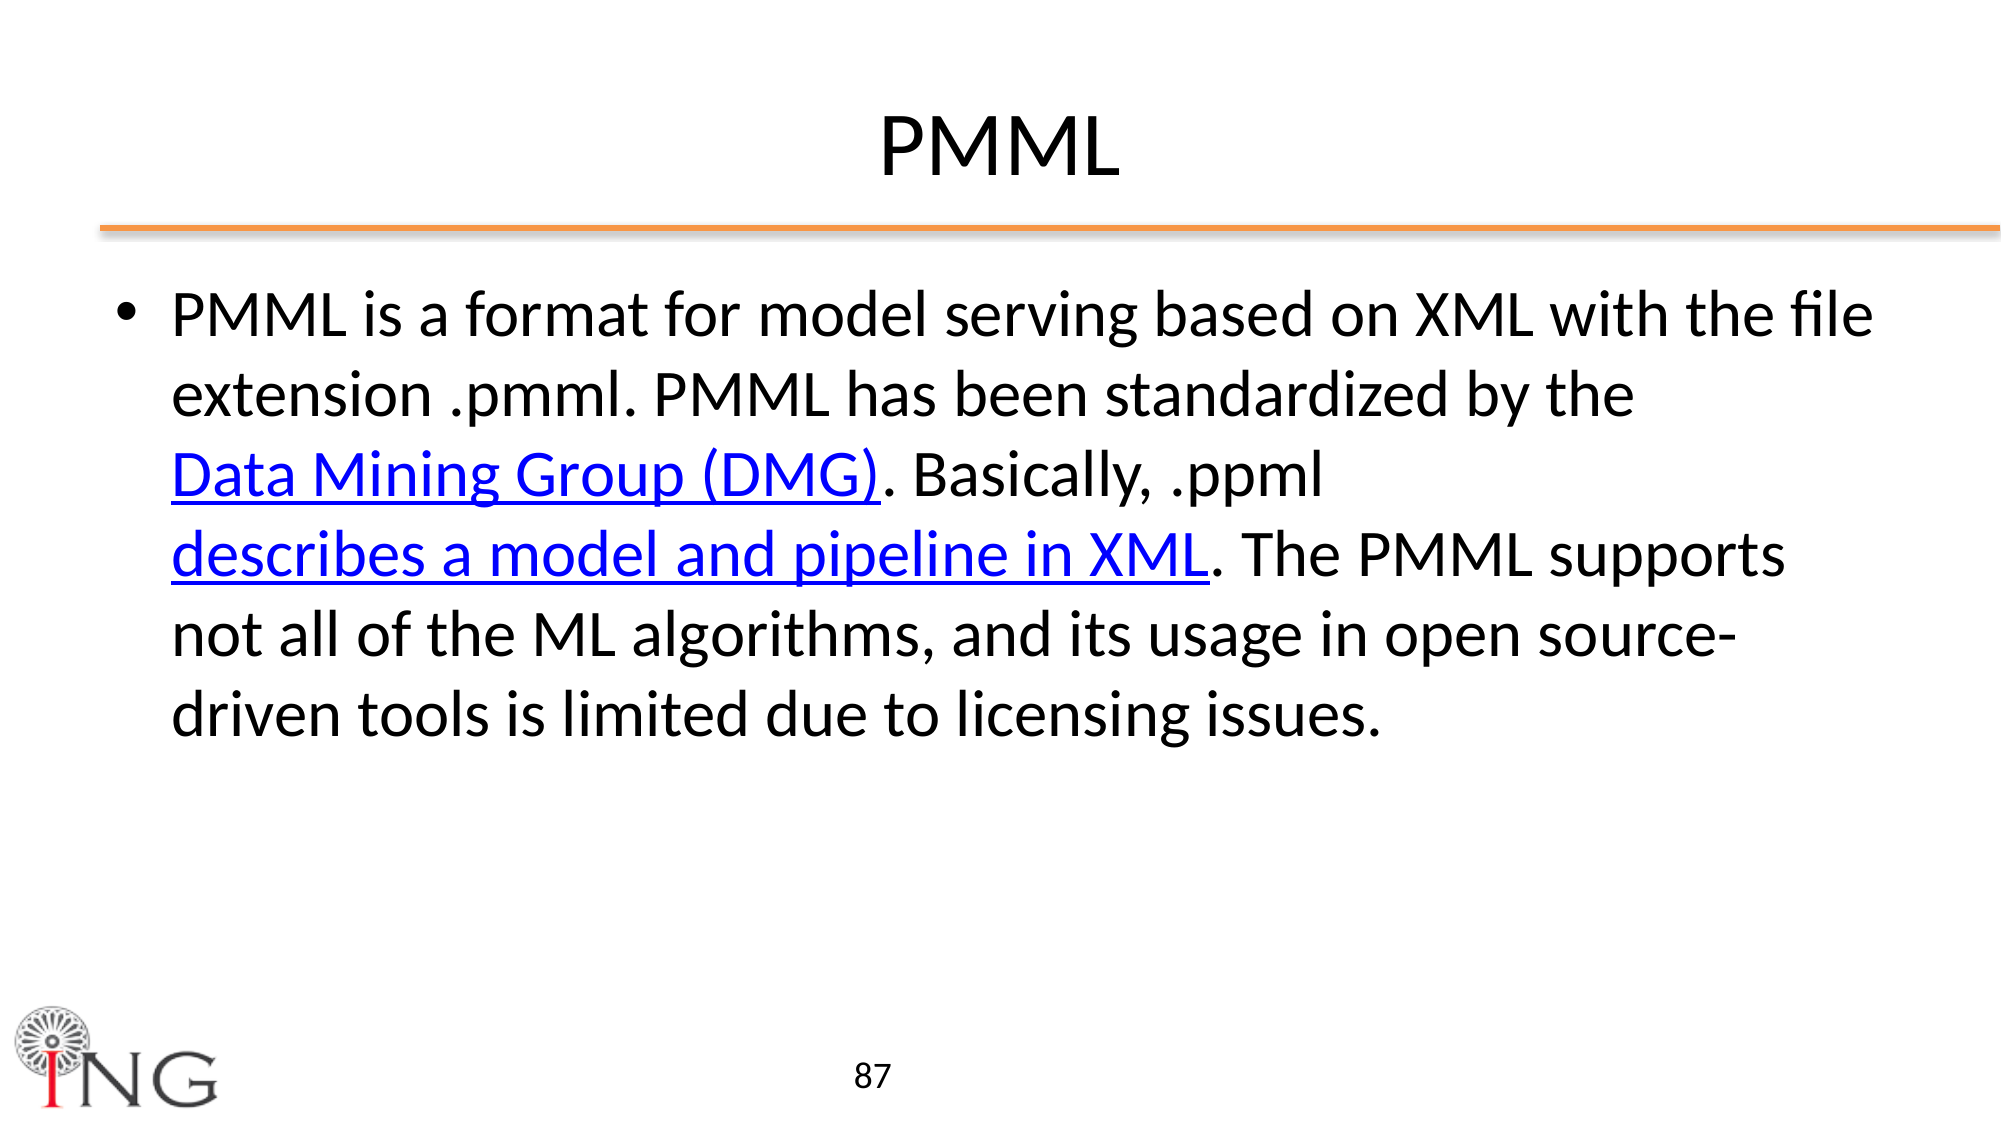

# PMML
PMML is a format for model serving based on XML with the file extension .pmml. PMML has been standardized by the Data Mining Group (DMG). Basically, .ppml describes a model and pipeline in XML. The PMML supports not all of the ML algorithms, and its usage in open source-driven tools is limited due to licensing issues.

87